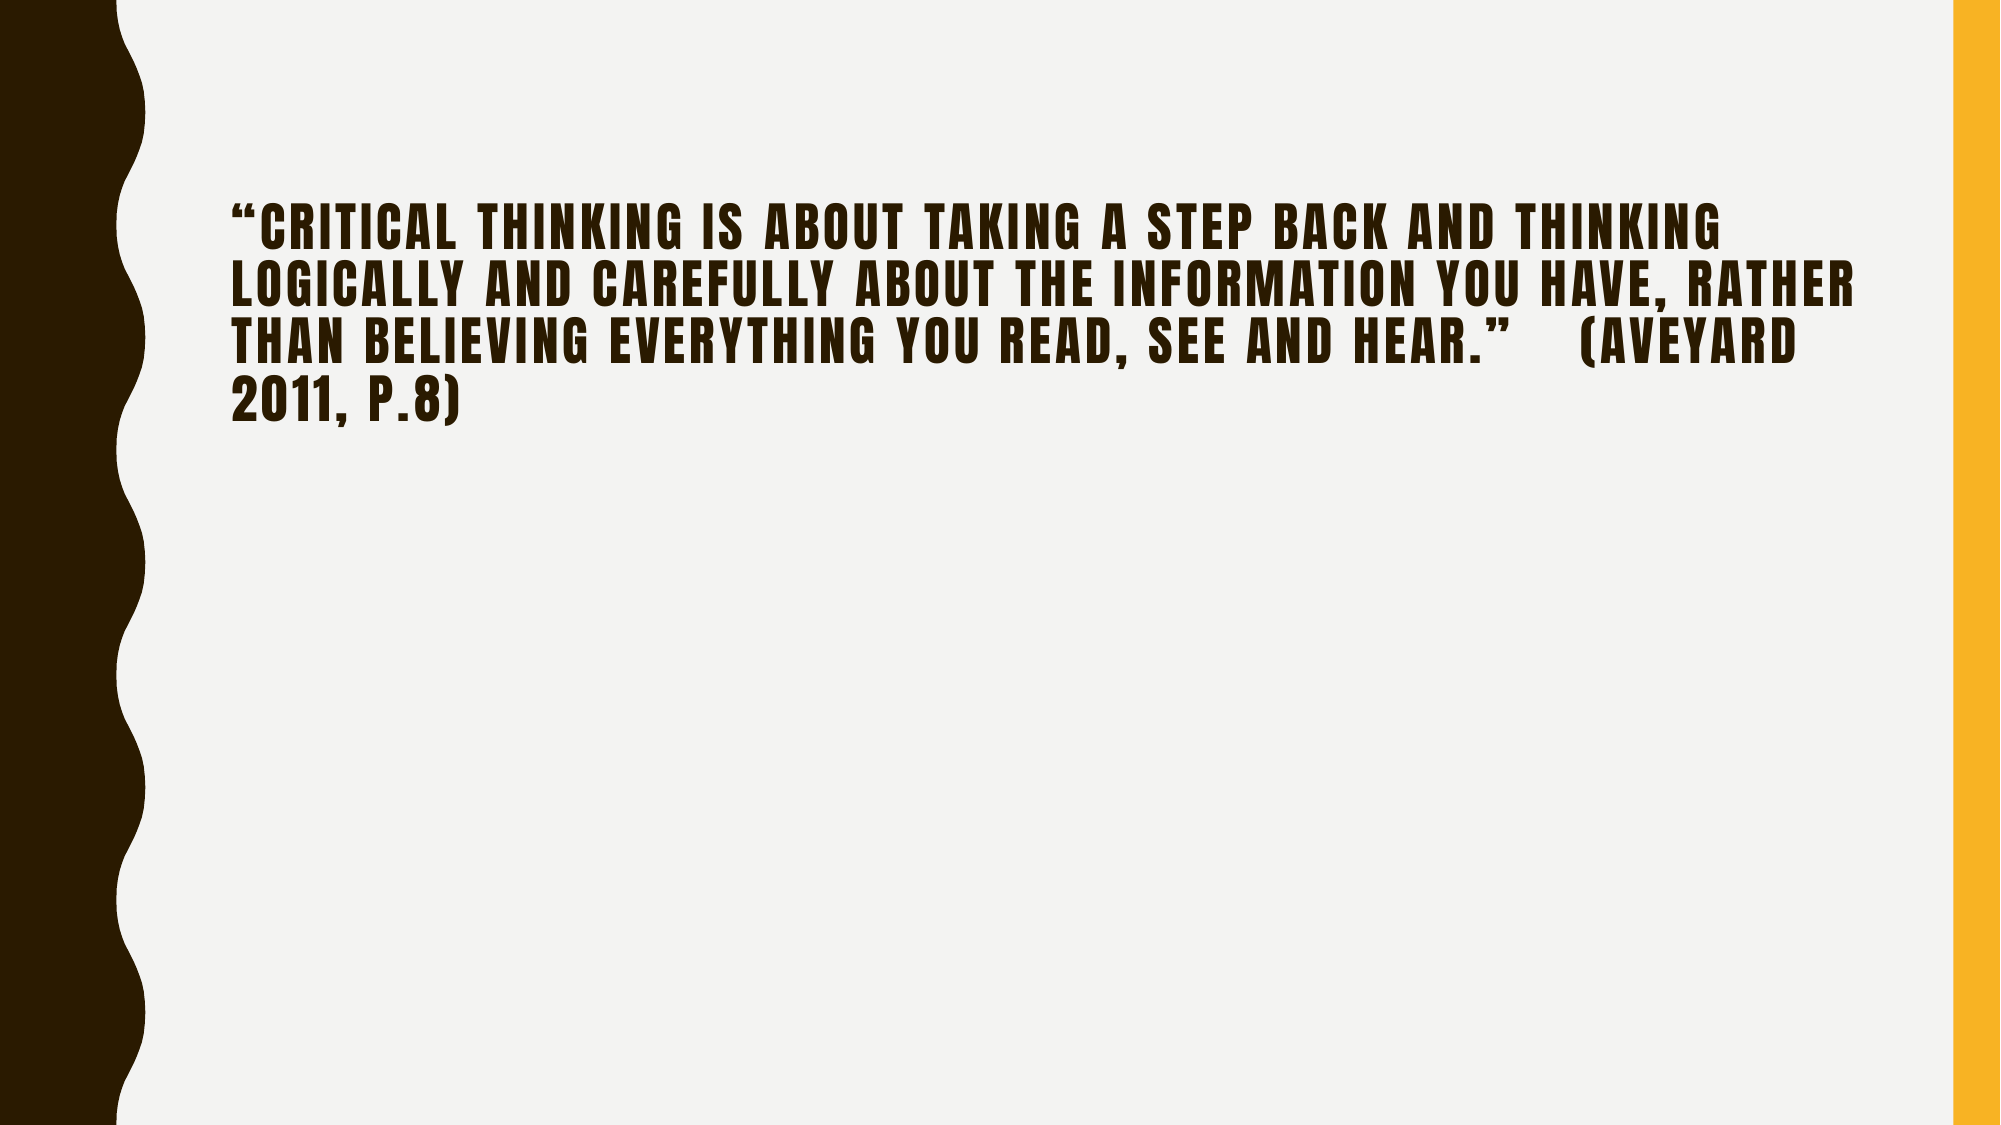

# “critical thinking is about taking a step back and thinking logically and carefully about the information you have, rather than believing everything you read, see and hear.”    (Aveyard 2011, p.8)